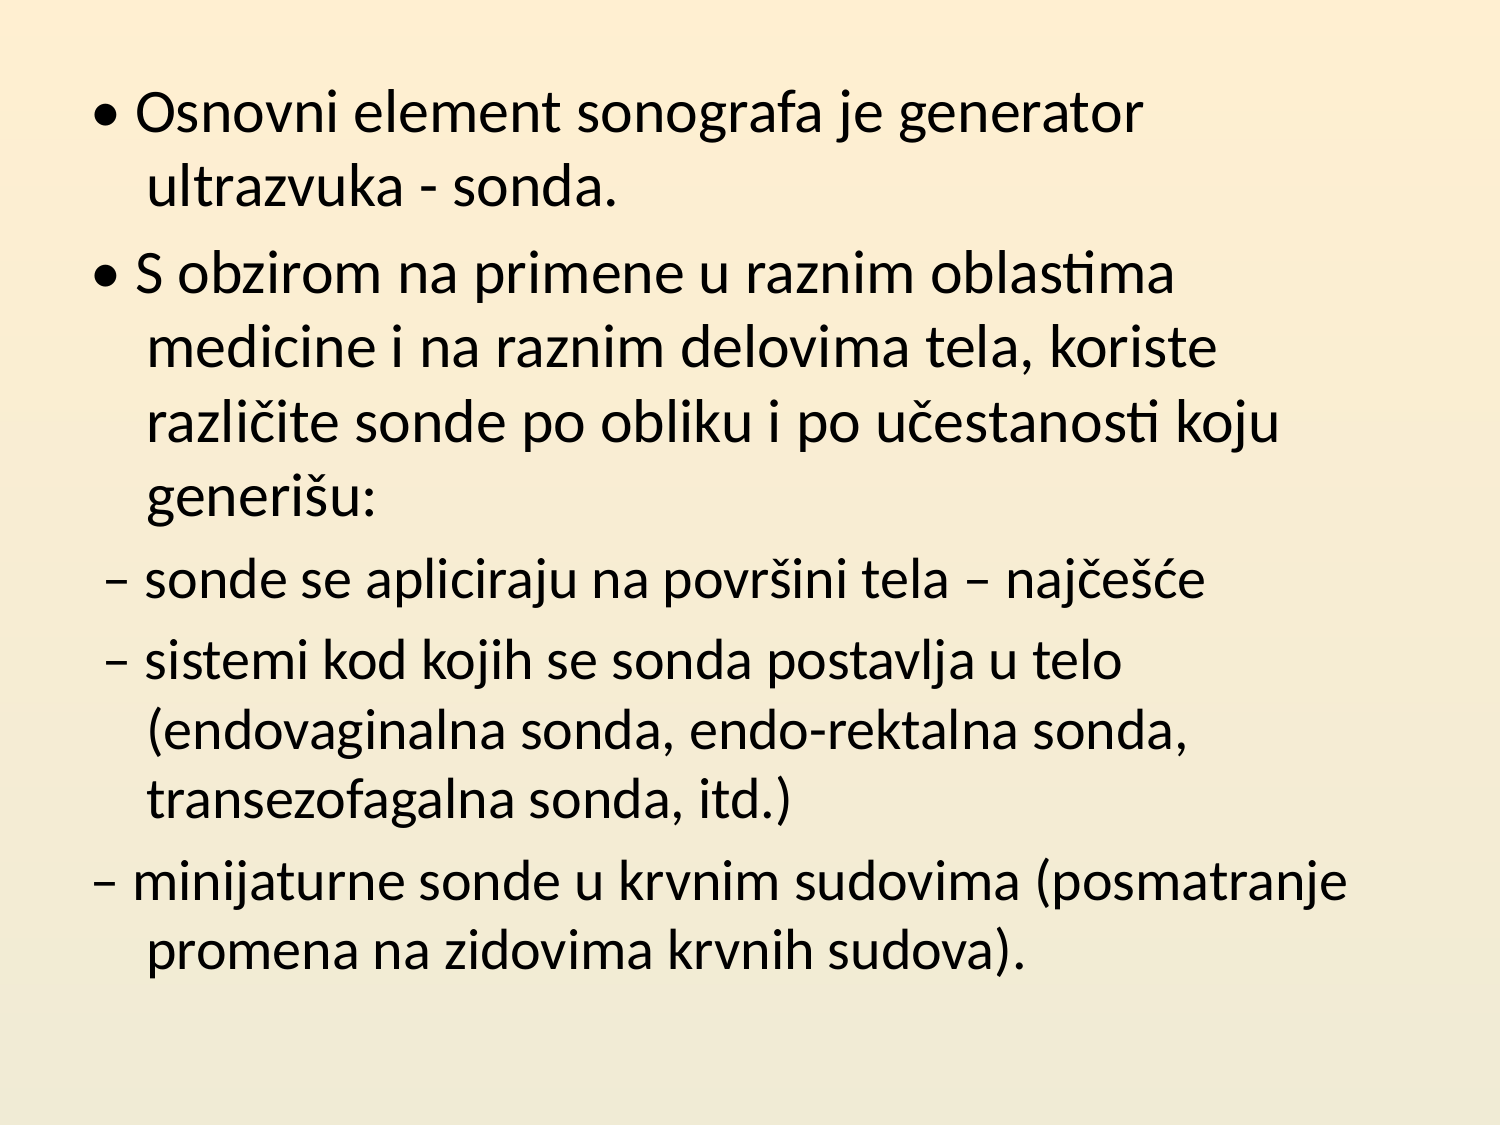

• Osnovni element sonografa je generator ultrazvuka - sonda.
• S obzirom na primene u raznim oblastima medicine i na raznim delovima tela, koriste različite sonde po obliku i po učestanosti koju generišu:
 – sonde se apliciraju na površini tela – najčešće
 – sistemi kod kojih se sonda postavlja u telo (endovaginalna sonda, endo-rektalna sonda, transezofagalna sonda, itd.)
– minijaturne sonde u krvnim sudovima (posmatranje promena na zidovima krvnih sudova).